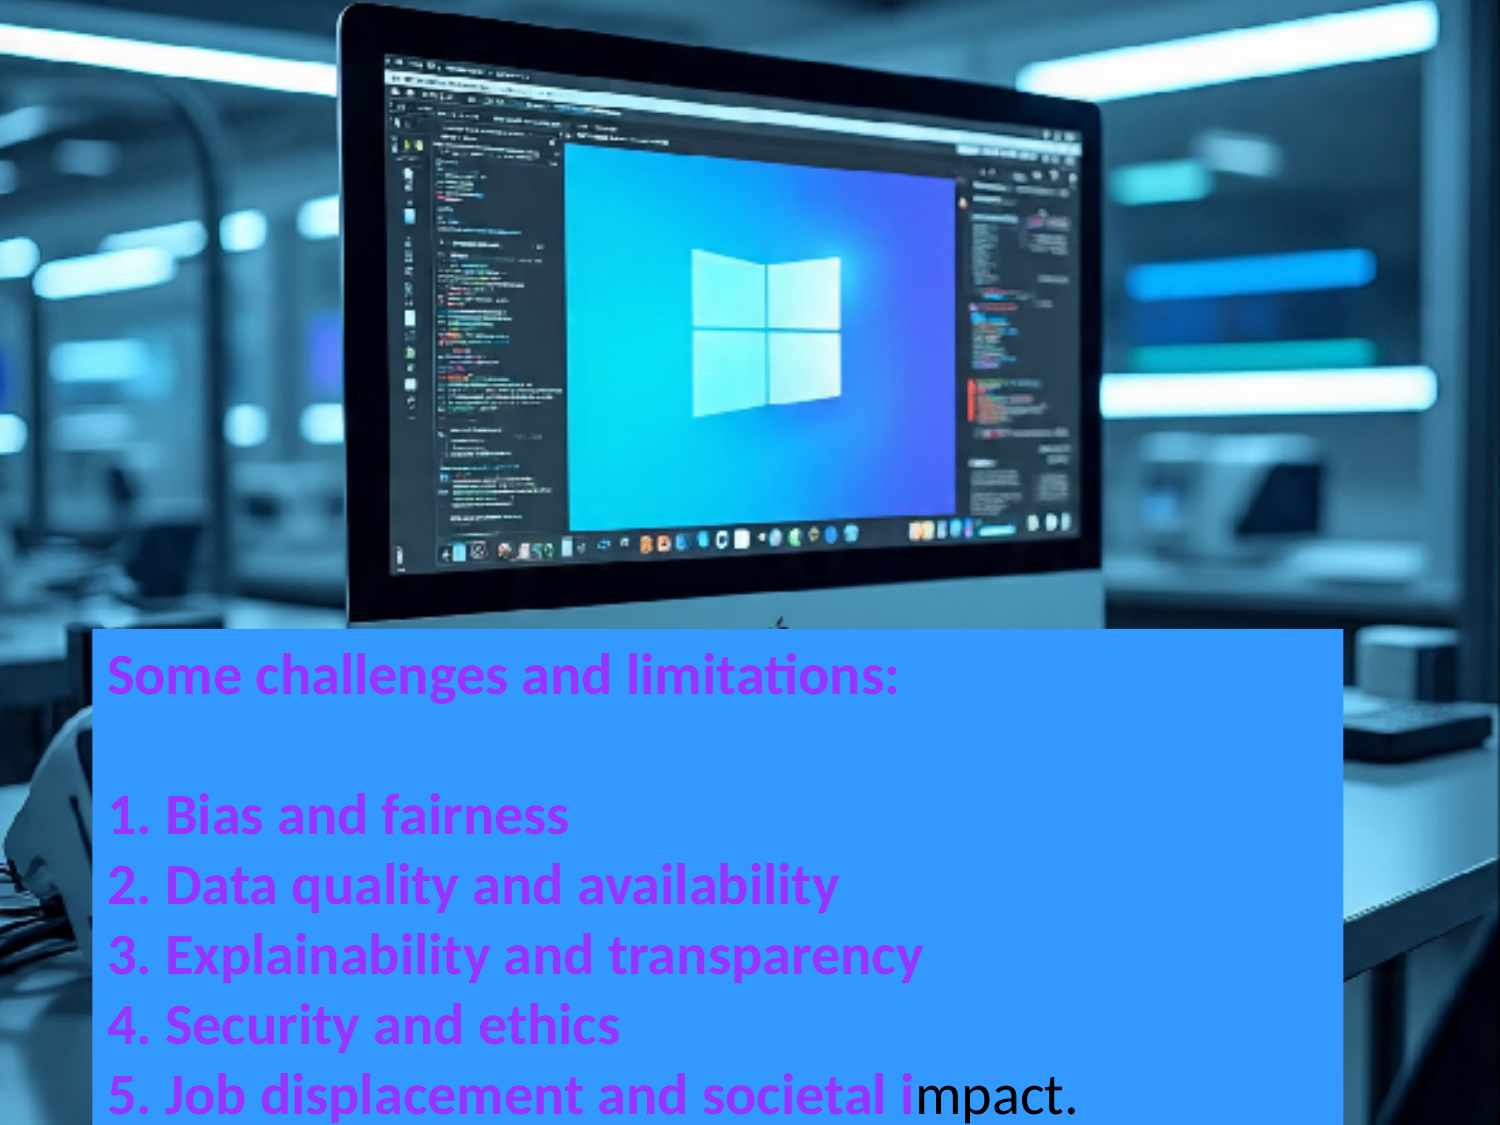

Some challenges and limitations:

1. Bias and fairness
2. Data quality and availability
3. Explainability and transparency
4. Security and ethics
5. Job displacement and societal impact.